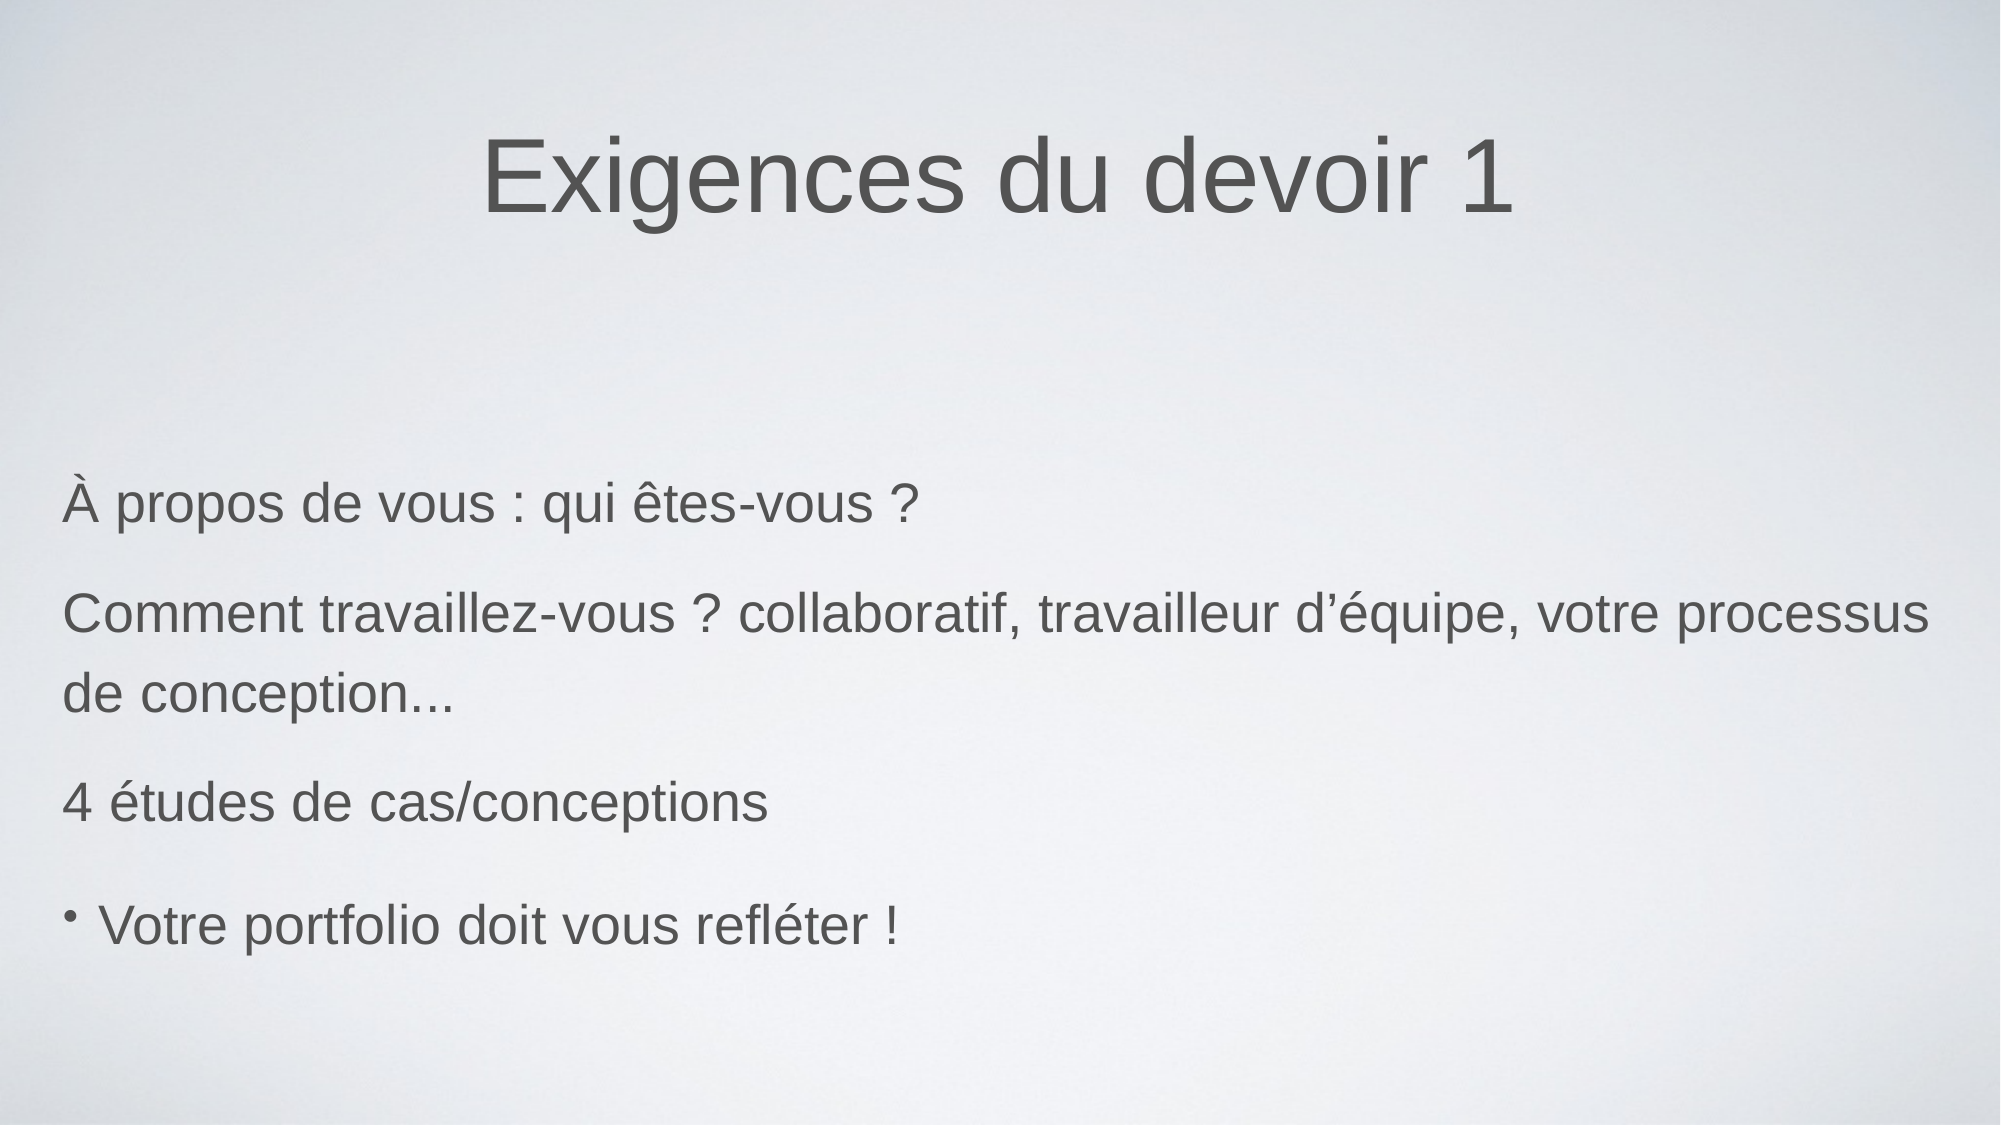

# Exigences du devoir 1
À propos de vous : qui êtes-vous ?
Comment travaillez-vous ? collaboratif, travailleur d’équipe, votre processus de conception...
4 études de cas/conceptions
Votre portfolio doit vous refléter !